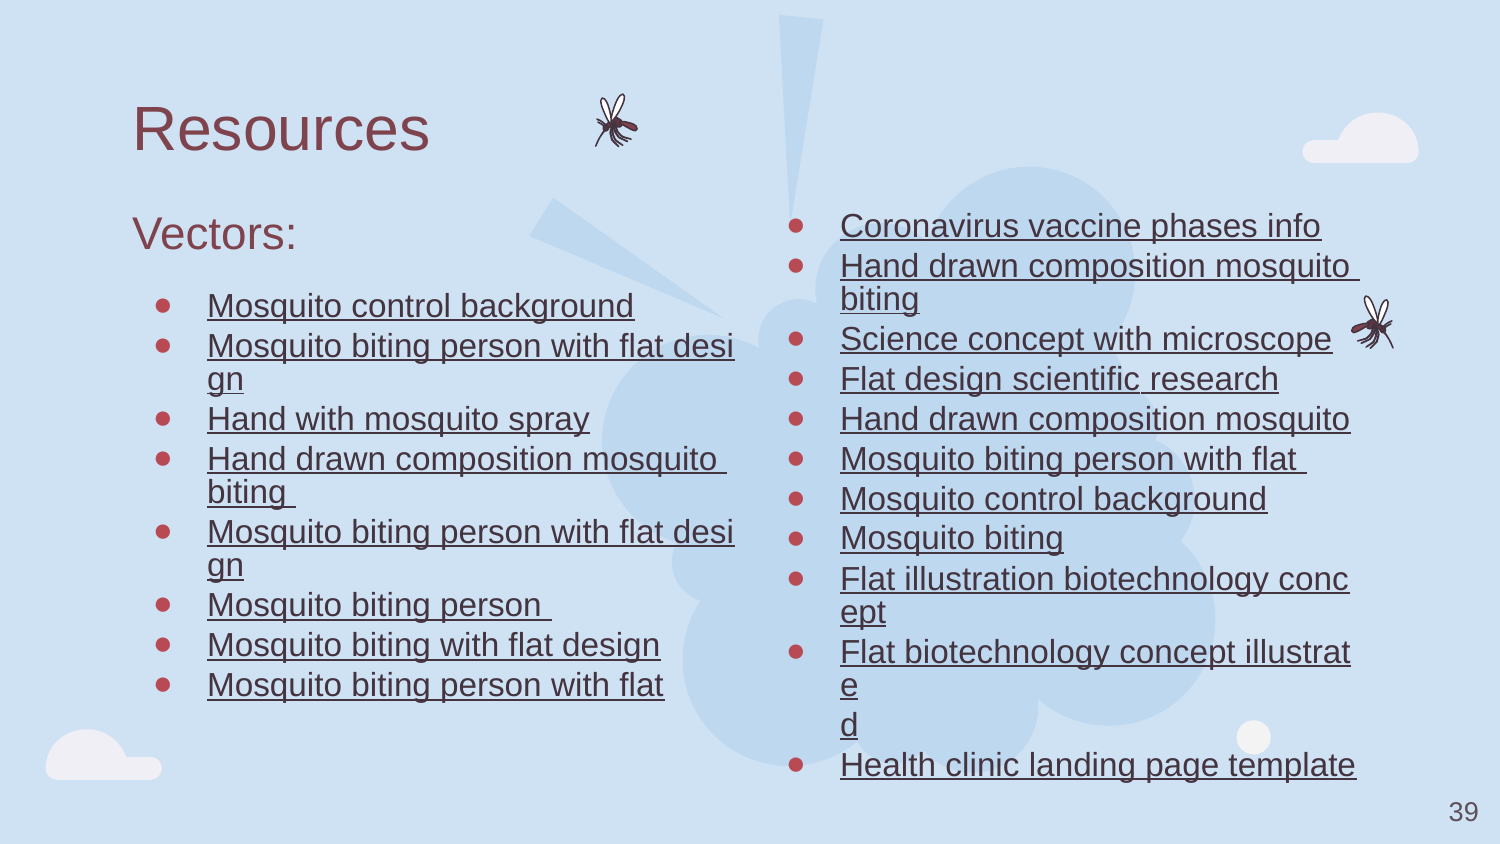

# Resources

Vectors:
Mosquito control background
Mosquito biting person with flat design
Hand with mosquito spray
Hand drawn composition mosquito biting
Mosquito biting person with flat design
Mosquito biting person
Mosquito biting with flat design
Mosquito biting person with flat

Coronavirus vaccine phases info
Hand drawn composition mosquito biting
Science concept with microscope
Flat design scientific research
Hand drawn composition mosquito
Mosquito biting person with flat
Mosquito control background
Mosquito biting
Flat illustration biotechnology concept
Flat biotechnology concept illustrated
Health clinic landing page template
39